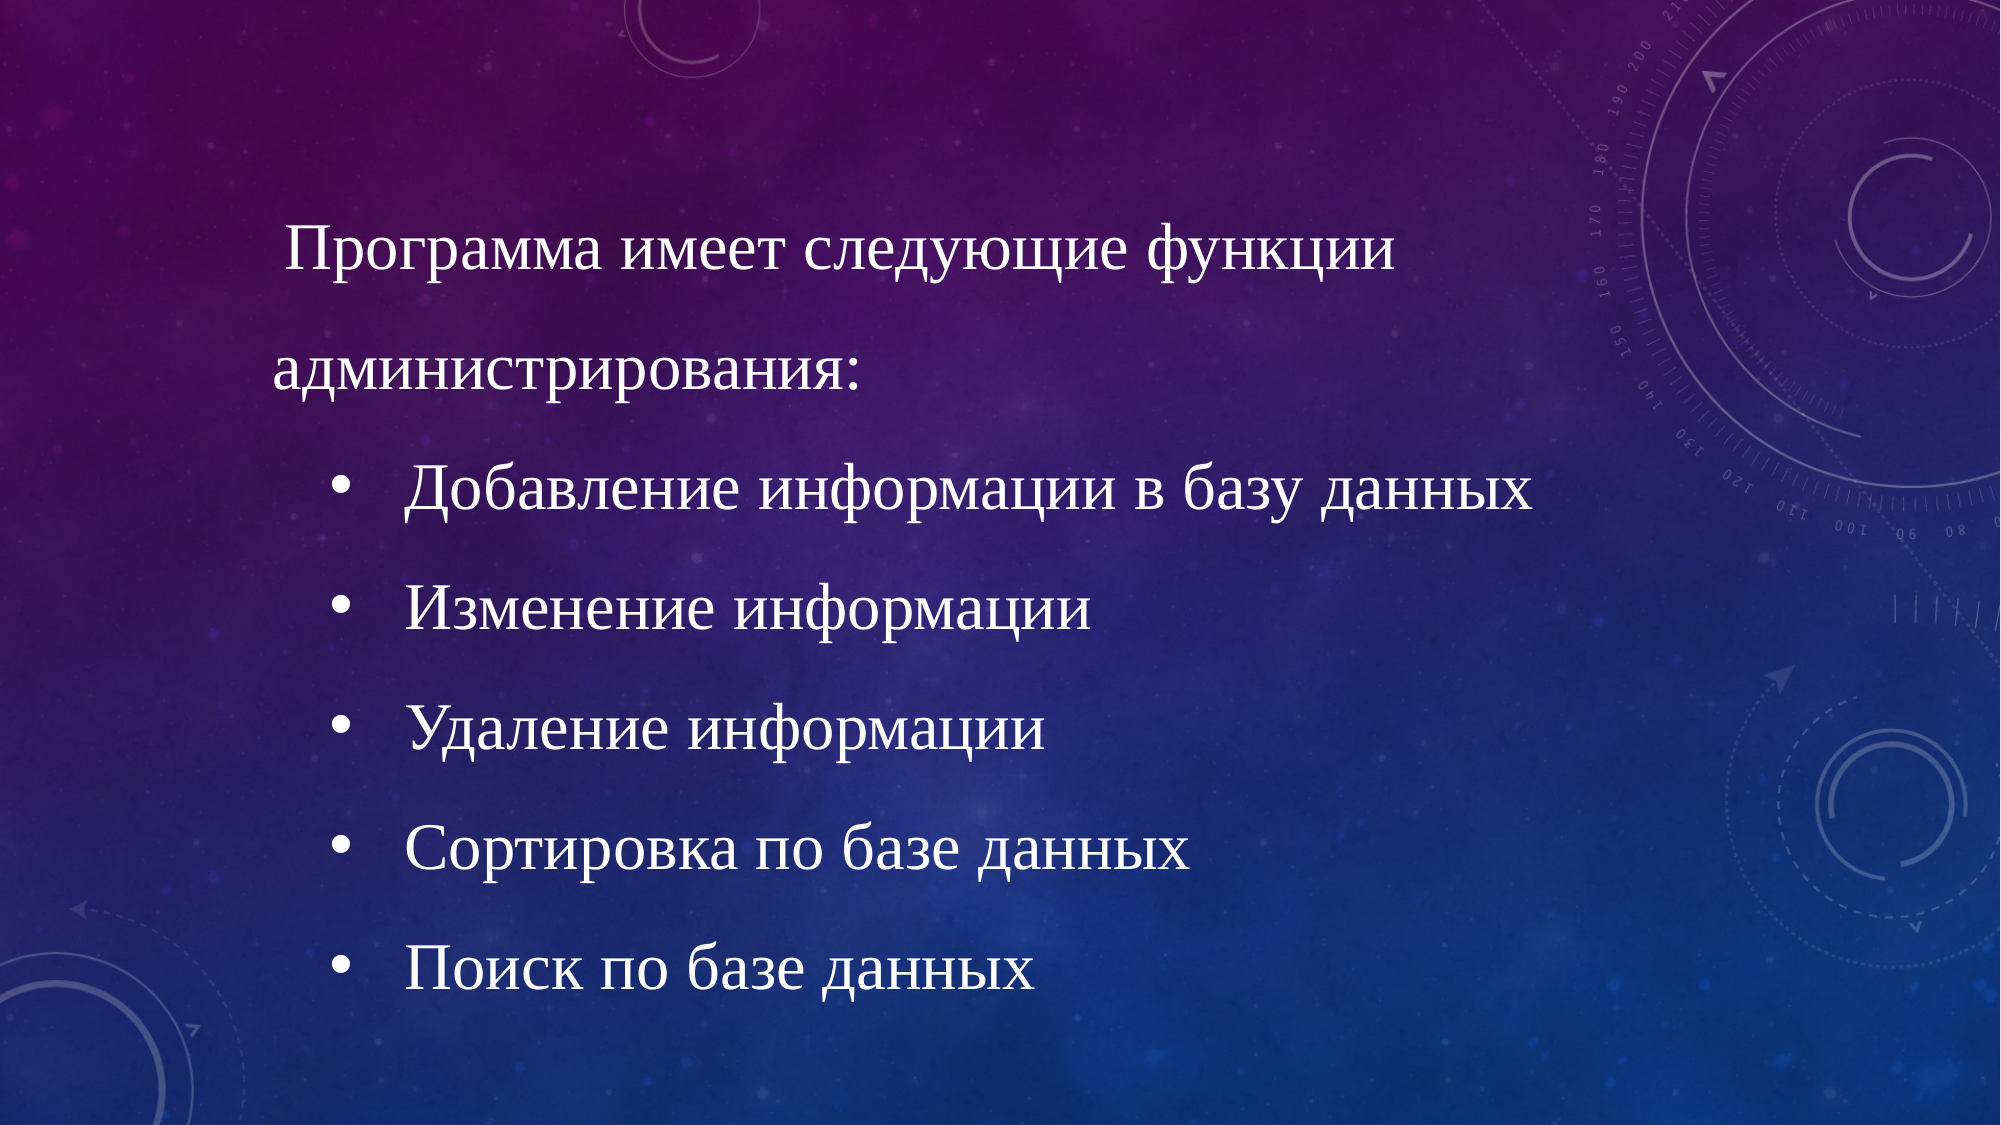

Программа имеет следующие функции администрирования:
Добавление информации в базу данных
Изменение информации
Удаление информации
Сортировка по базе данных
Поиск по базе данных